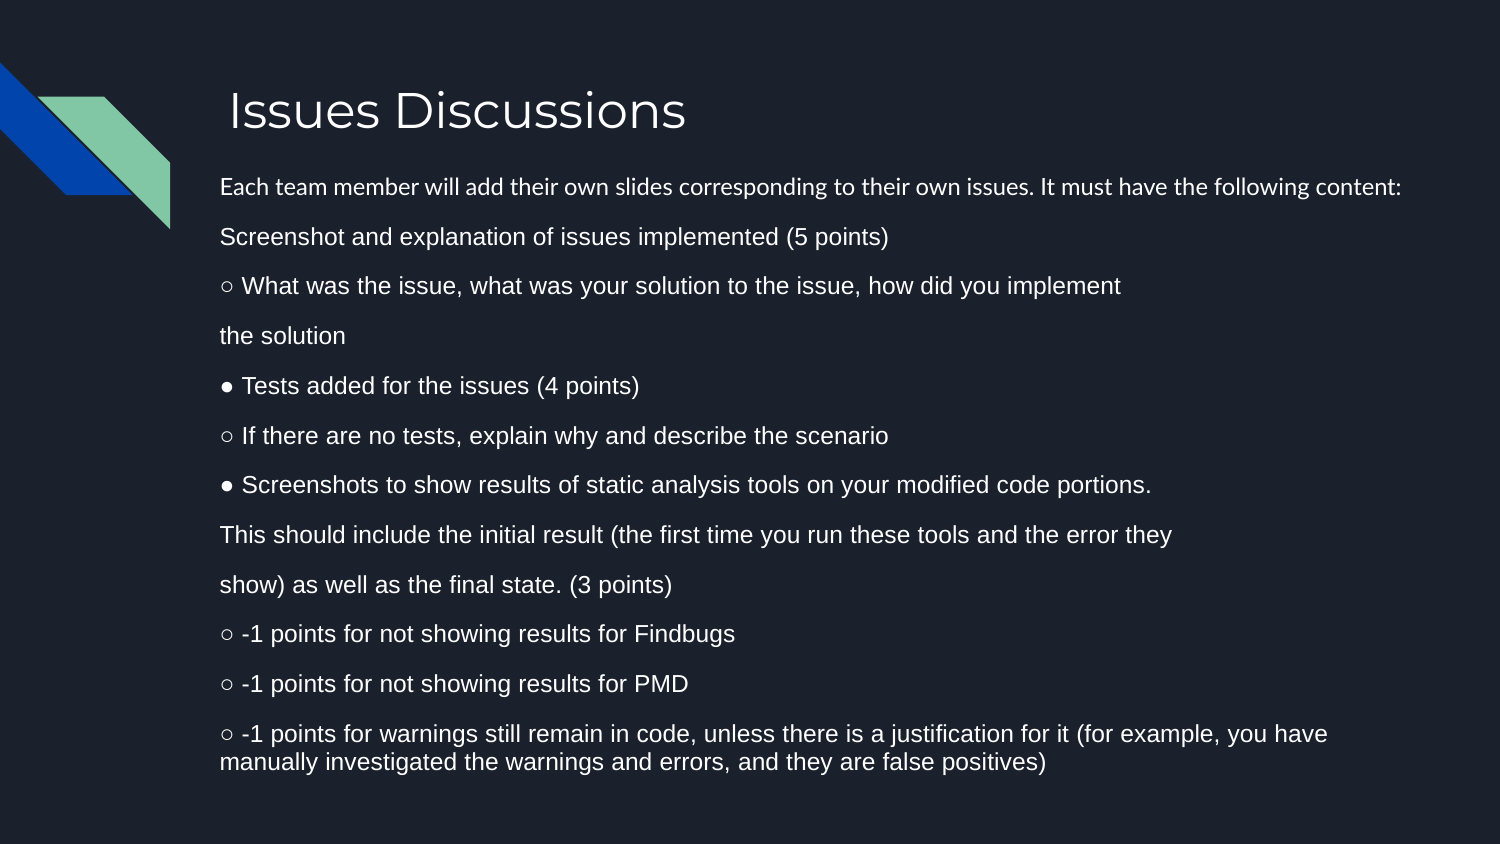

# Issues Discussions
Each team member will add their own slides corresponding to their own issues. It must have the following content:
Screenshot and explanation of issues implemented (5 points)
○ What was the issue, what was your solution to the issue, how did you implement
the solution
● Tests added for the issues (4 points)
○ If there are no tests, explain why and describe the scenario
● Screenshots to show results of static analysis tools on your modified code portions.
This should include the initial result (the first time you run these tools and the error they
show) as well as the final state. (3 points)
○ -1 points for not showing results for Findbugs
○ -1 points for not showing results for PMD
○ -1 points for warnings still remain in code, unless there is a justification for it (for example, you have manually investigated the warnings and errors, and they are false positives)